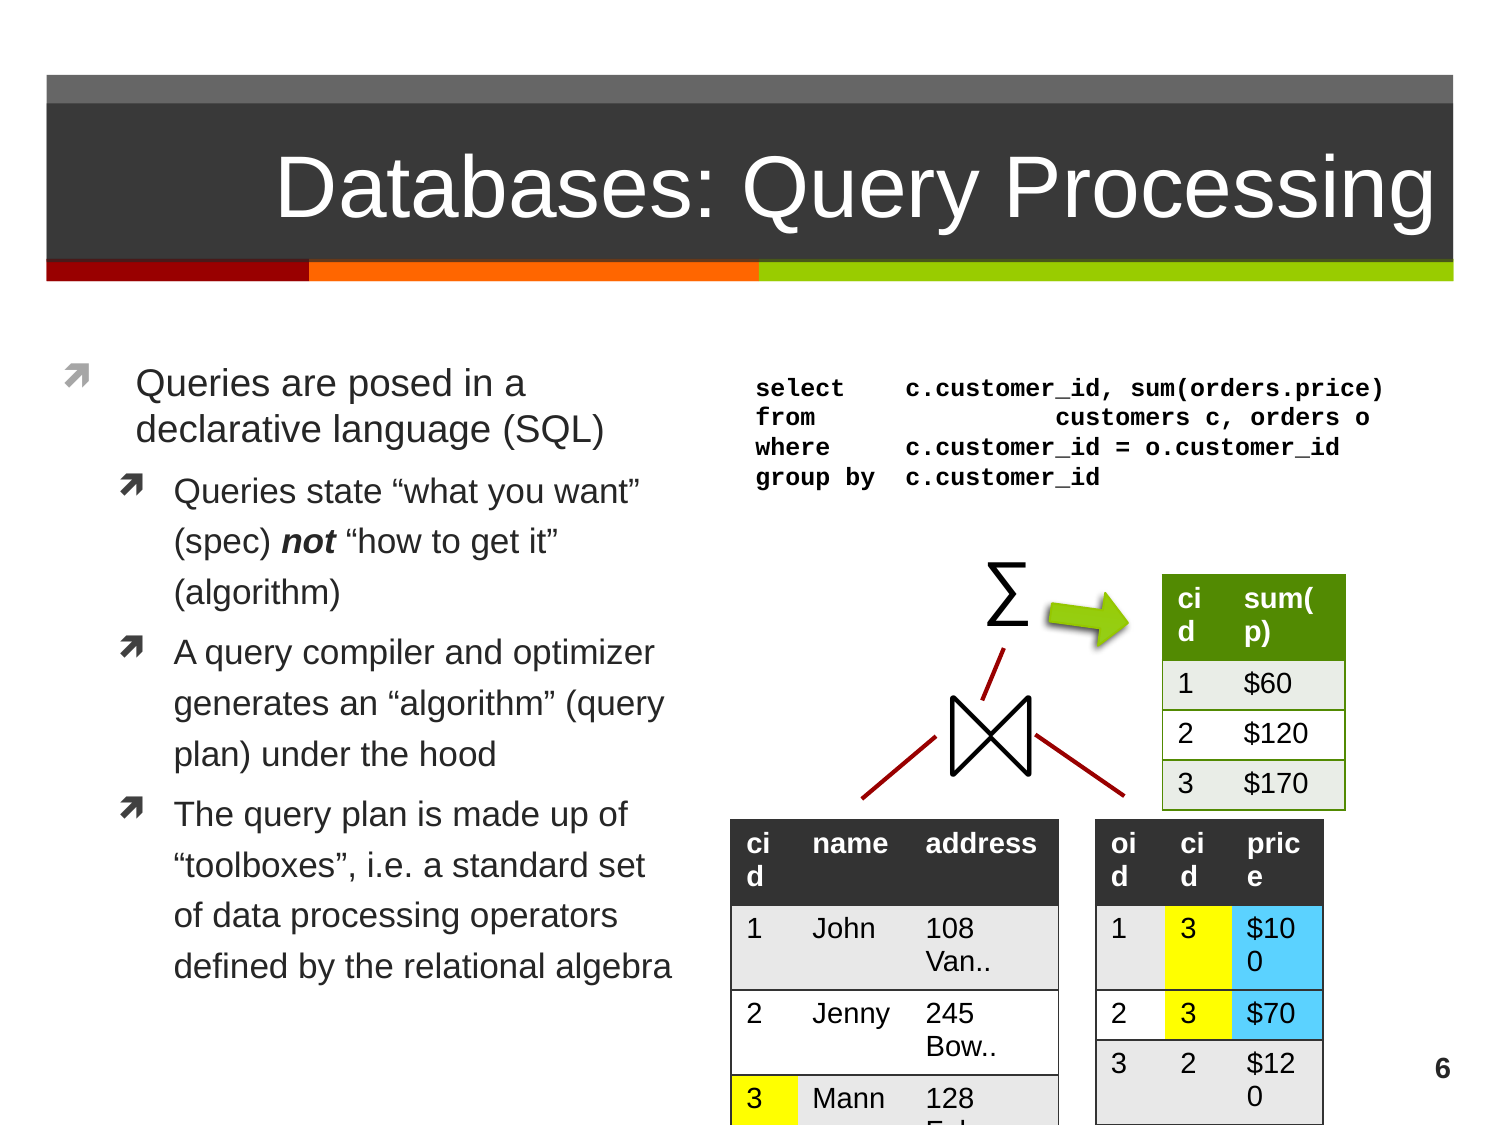

# Databases: Query Processing
Queries are posed in a declarative language (SQL)
Queries state “what you want” (spec) not “how to get it” (algorithm)
A query compiler and optimizer generates an “algorithm” (query plan) under the hood
The query plan is made up of “toolboxes”, i.e. a standard set of data processing operators defined by the relational algebra
select	c.customer_id, sum(orders.price)
from		customers c, orders o
where	c.customer_id = o.customer_id
group by	c.customer_id
∑
| cid | sum(p) |
| --- | --- |
| 1 | $60 |
| 2 | $120 |
| 3 | $170 |

⨝
| cid | name | address |
| --- | --- | --- |
| 1 | John | 108 Van.. |
| 2 | Jenny | 245 Bow.. |
| 3 | Manny | 128 Ful… |
| oid | cid | price |
| --- | --- | --- |
| 1 | 3 | $100 |
| 2 | 3 | $70 |
| 3 | 2 | $120 |
| 4 | 1 | $60 |